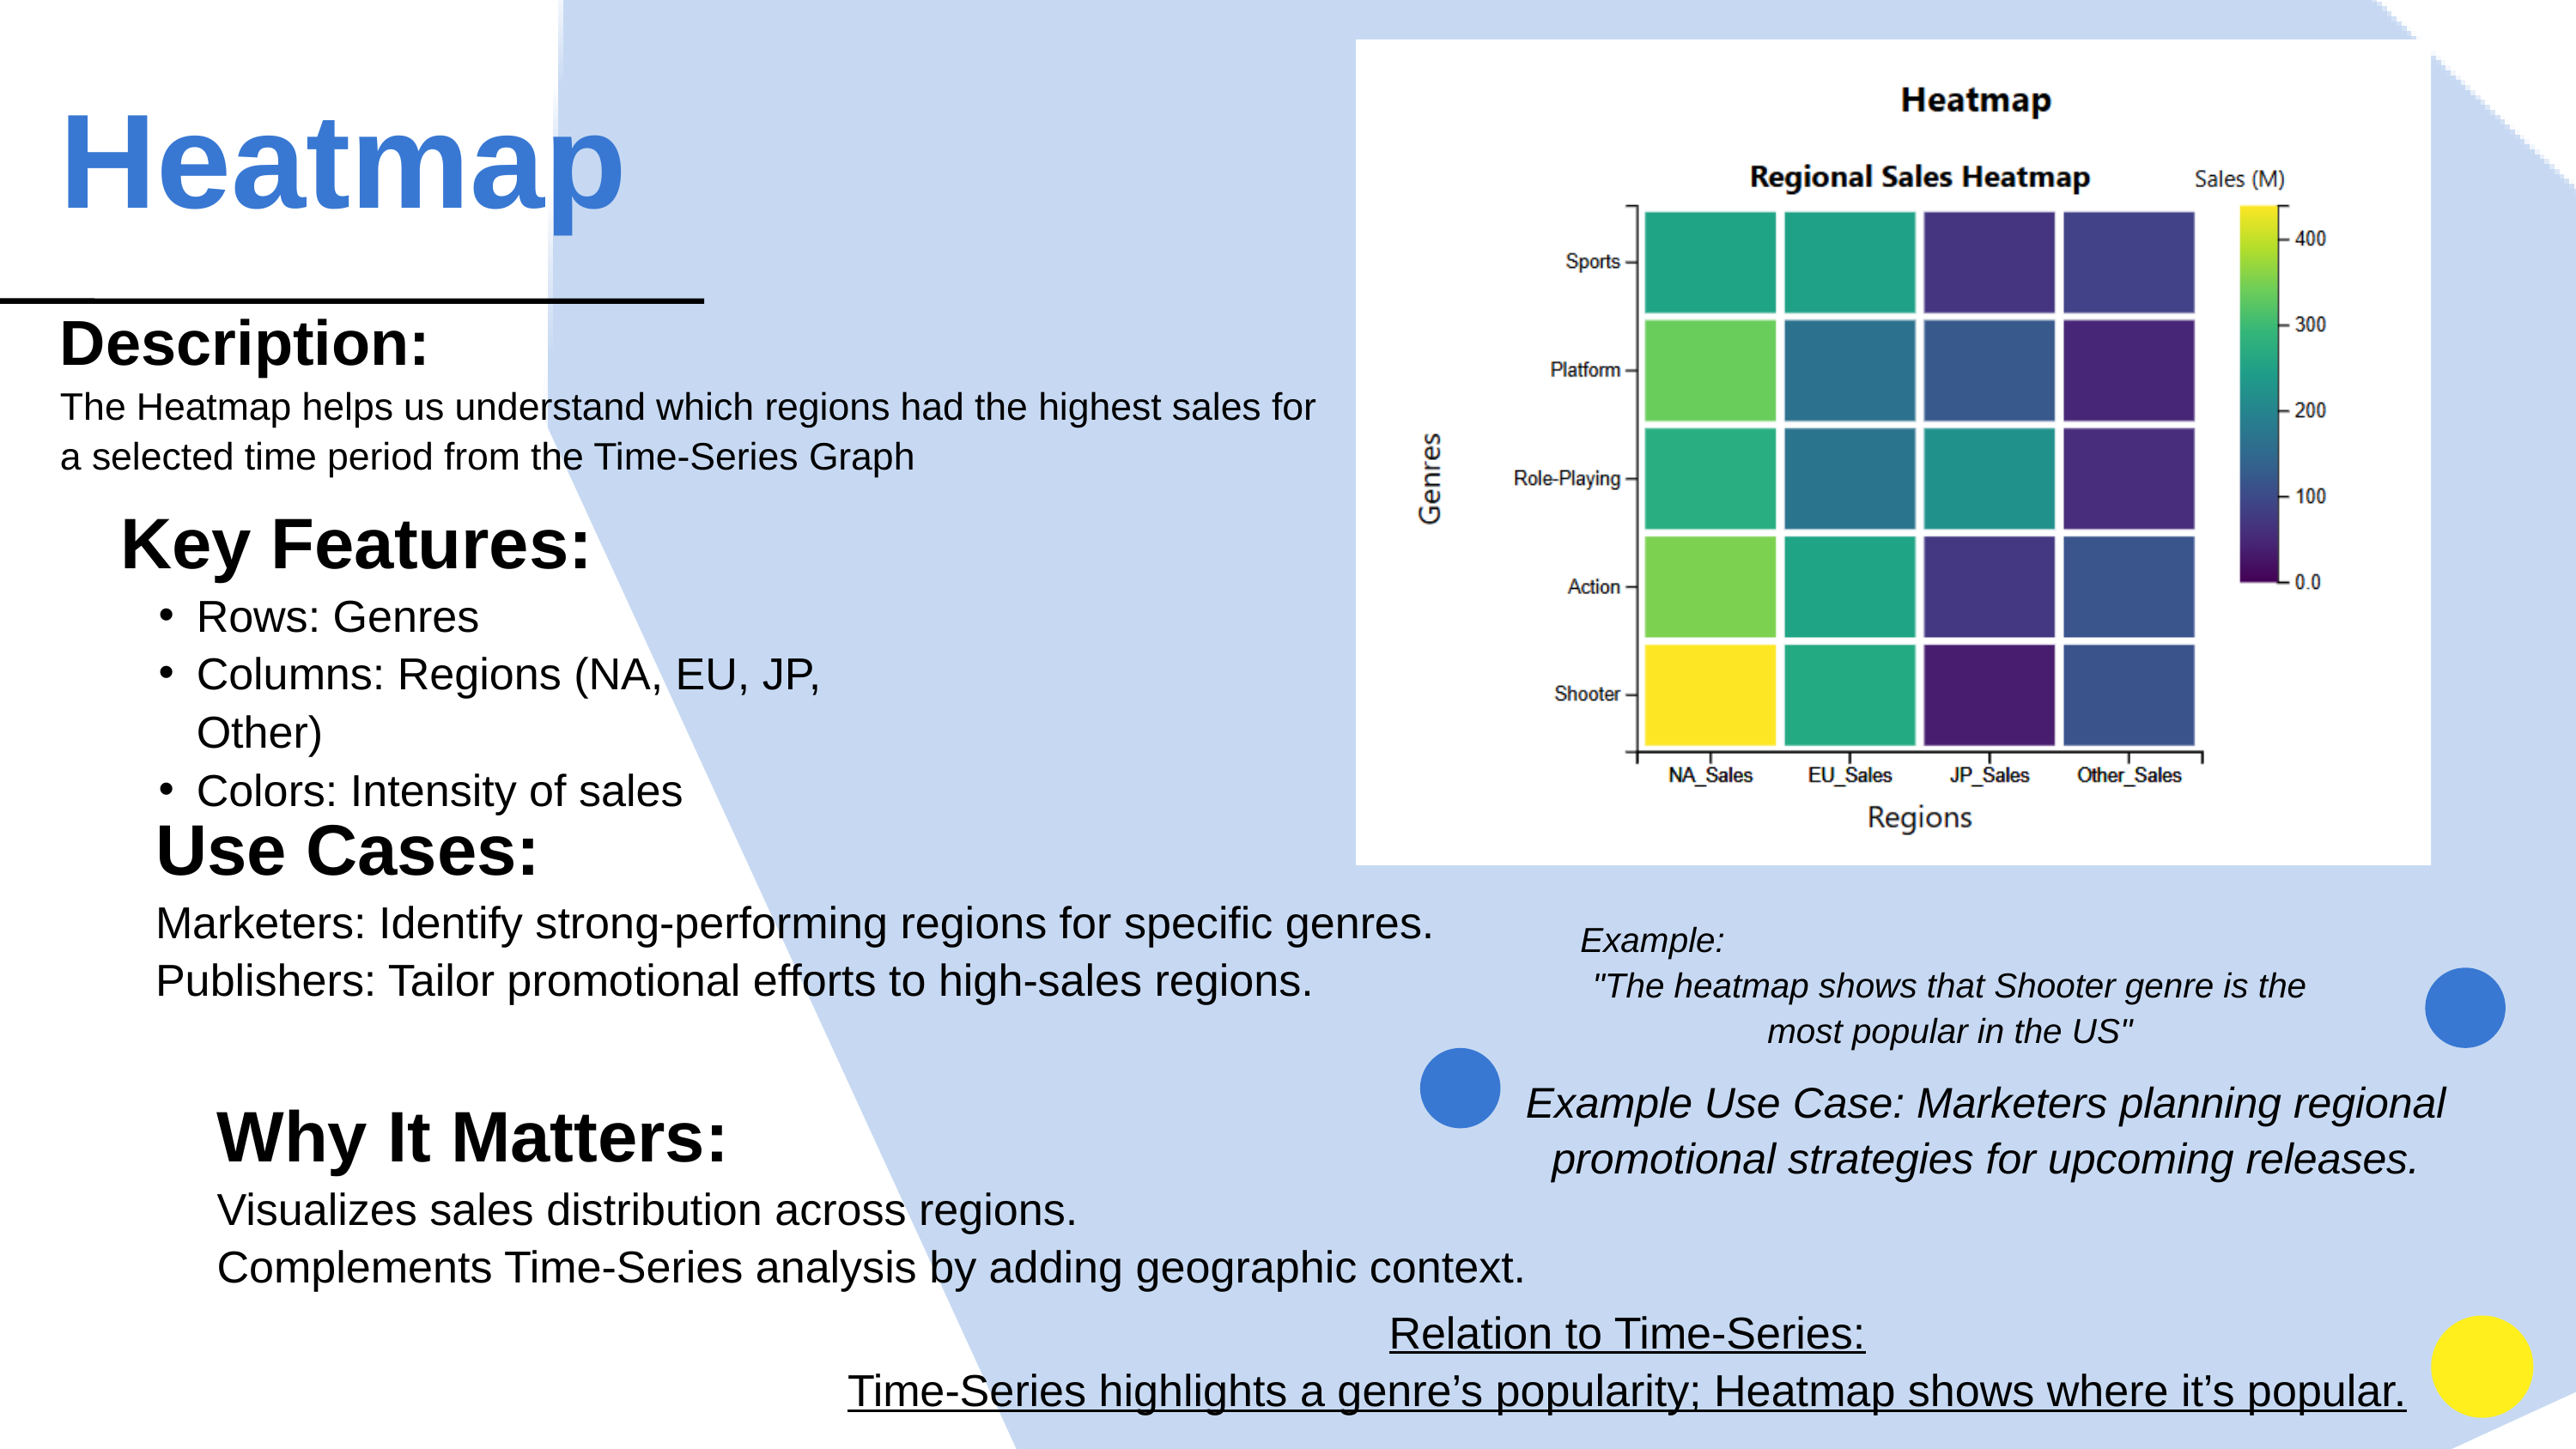

Heatmap

Description:
The Heatmap helps us understand which regions had the highest sales for a selected time period from the Time-Series Graph

Key Features:
Rows: Genres
Columns: Regions (NA, EU, JP, Other)
Colors: Intensity of sales

Use Cases:
Marketers: Identify strong-performing regions for specific genres.
Publishers: Tailor promotional efforts to high-sales regions.
Example:
"The heatmap shows that Shooter genre is the most popular in the US"

Example Use Case: Marketers planning regional promotional strategies for upcoming releases.
Why It Matters:
Visualizes sales distribution across regions.
Complements Time-Series analysis by adding geographic context.

Relation to Time-Series:
Time-Series highlights a genre’s popularity; Heatmap shows where it’s popular.